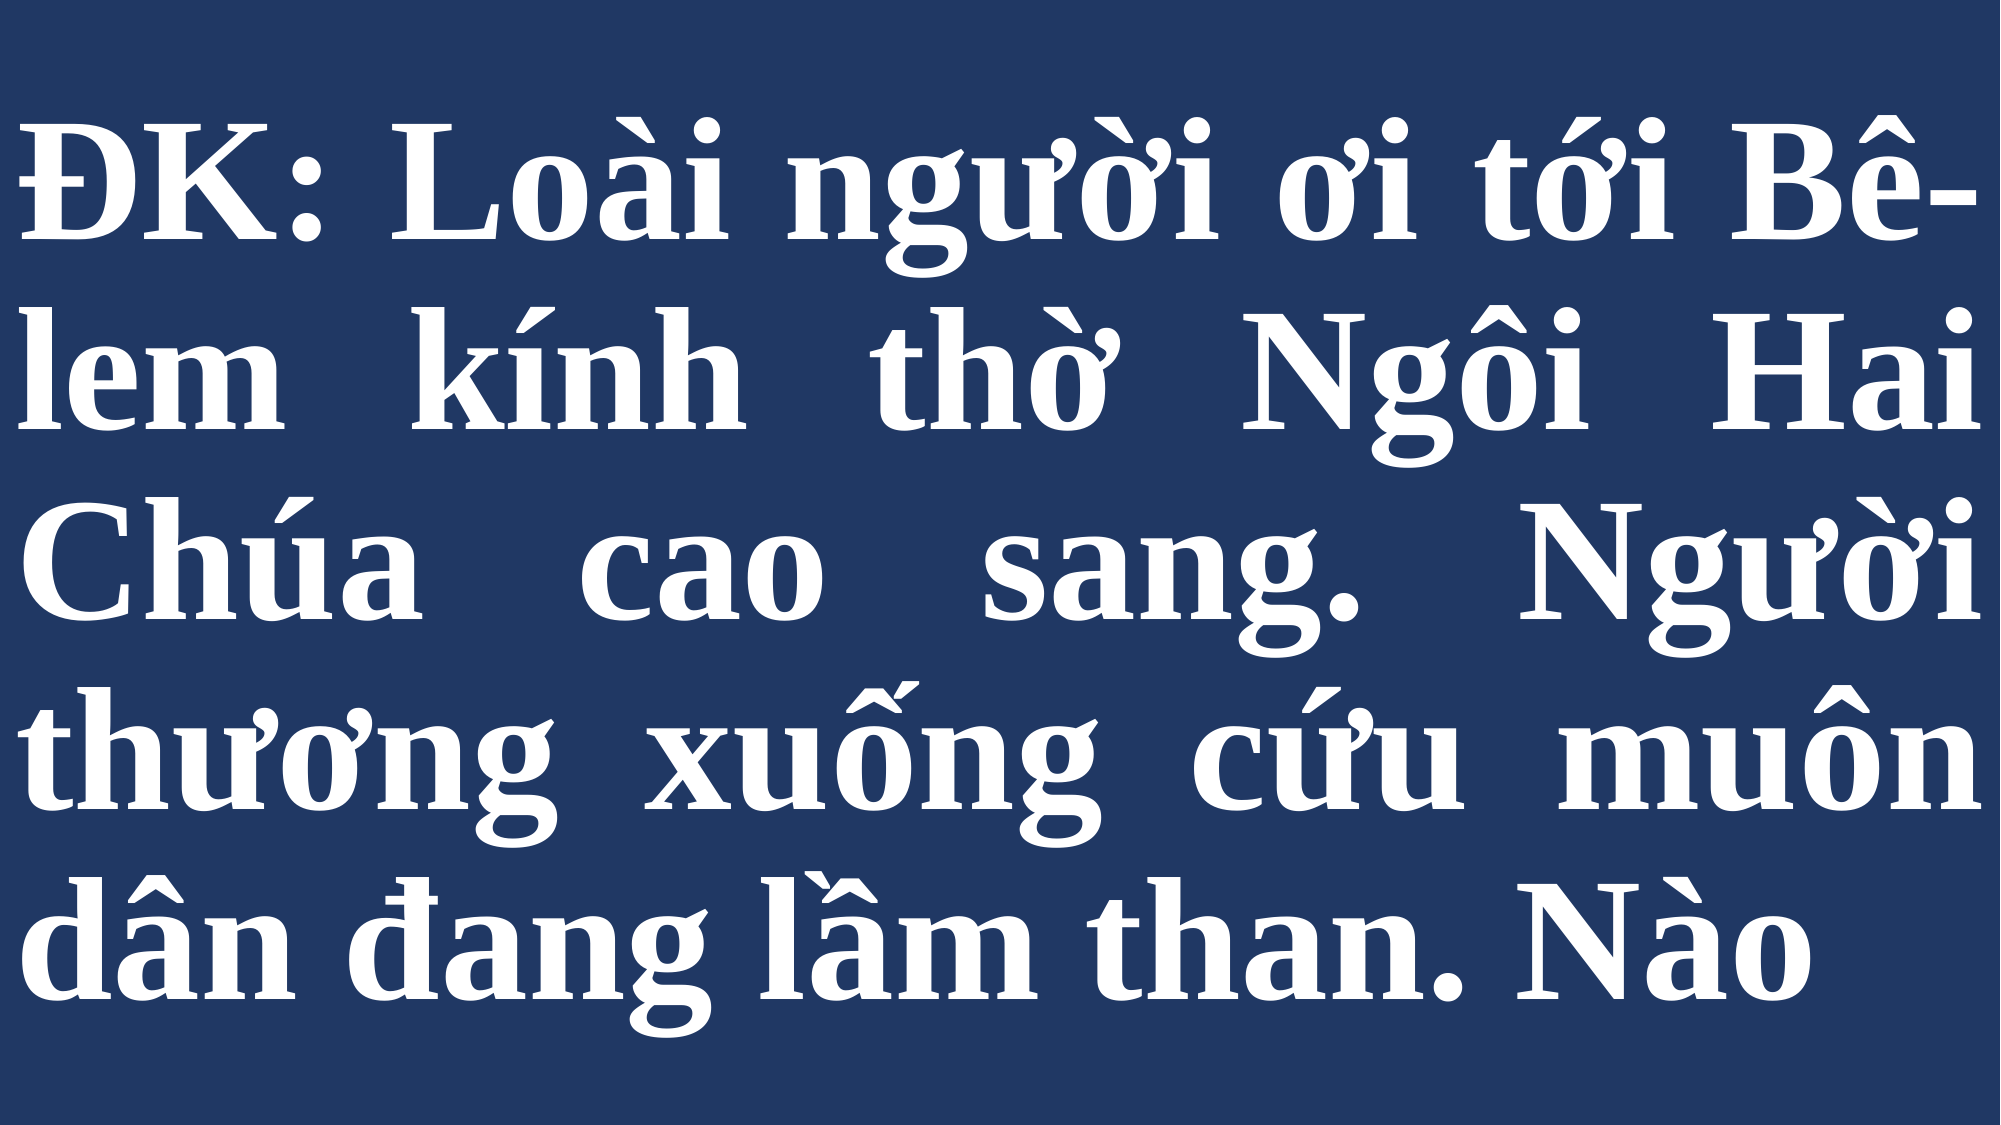

# ĐK: Loài người ơi tới Bê-lem kính thờ Ngôi Hai Chúa cao sang. Người thương xuống cứu muôn dân đang lầm than. Nào